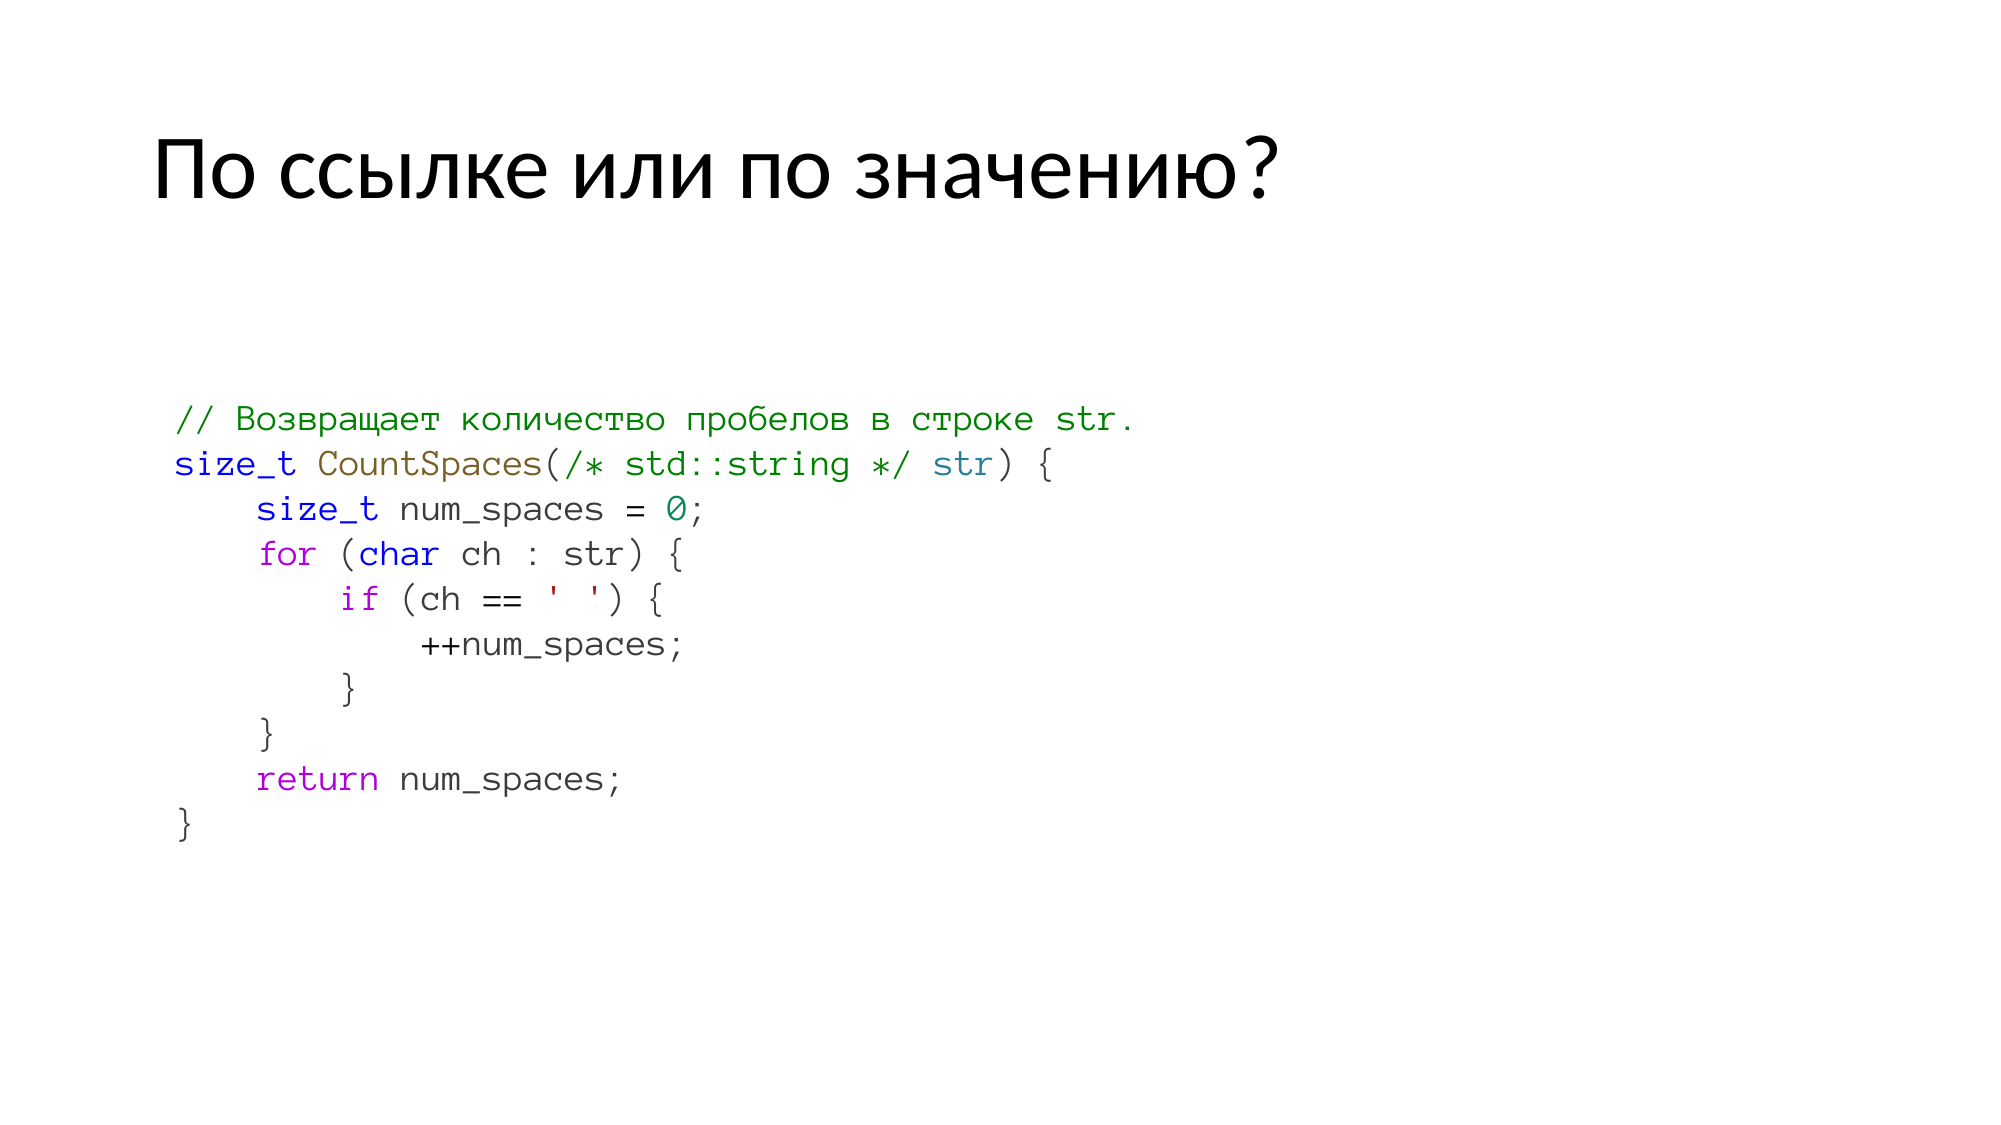

# По ссылке или по значению?
// Возвращает количество пробелов в строке str.
size_t CountSpaces(/* std::string */ str) {
    size_t num_spaces = 0;
    for (char ch : str) {
        if (ch == ' ') {
            ++num_spaces;
        }
    }
    return num_spaces;
}